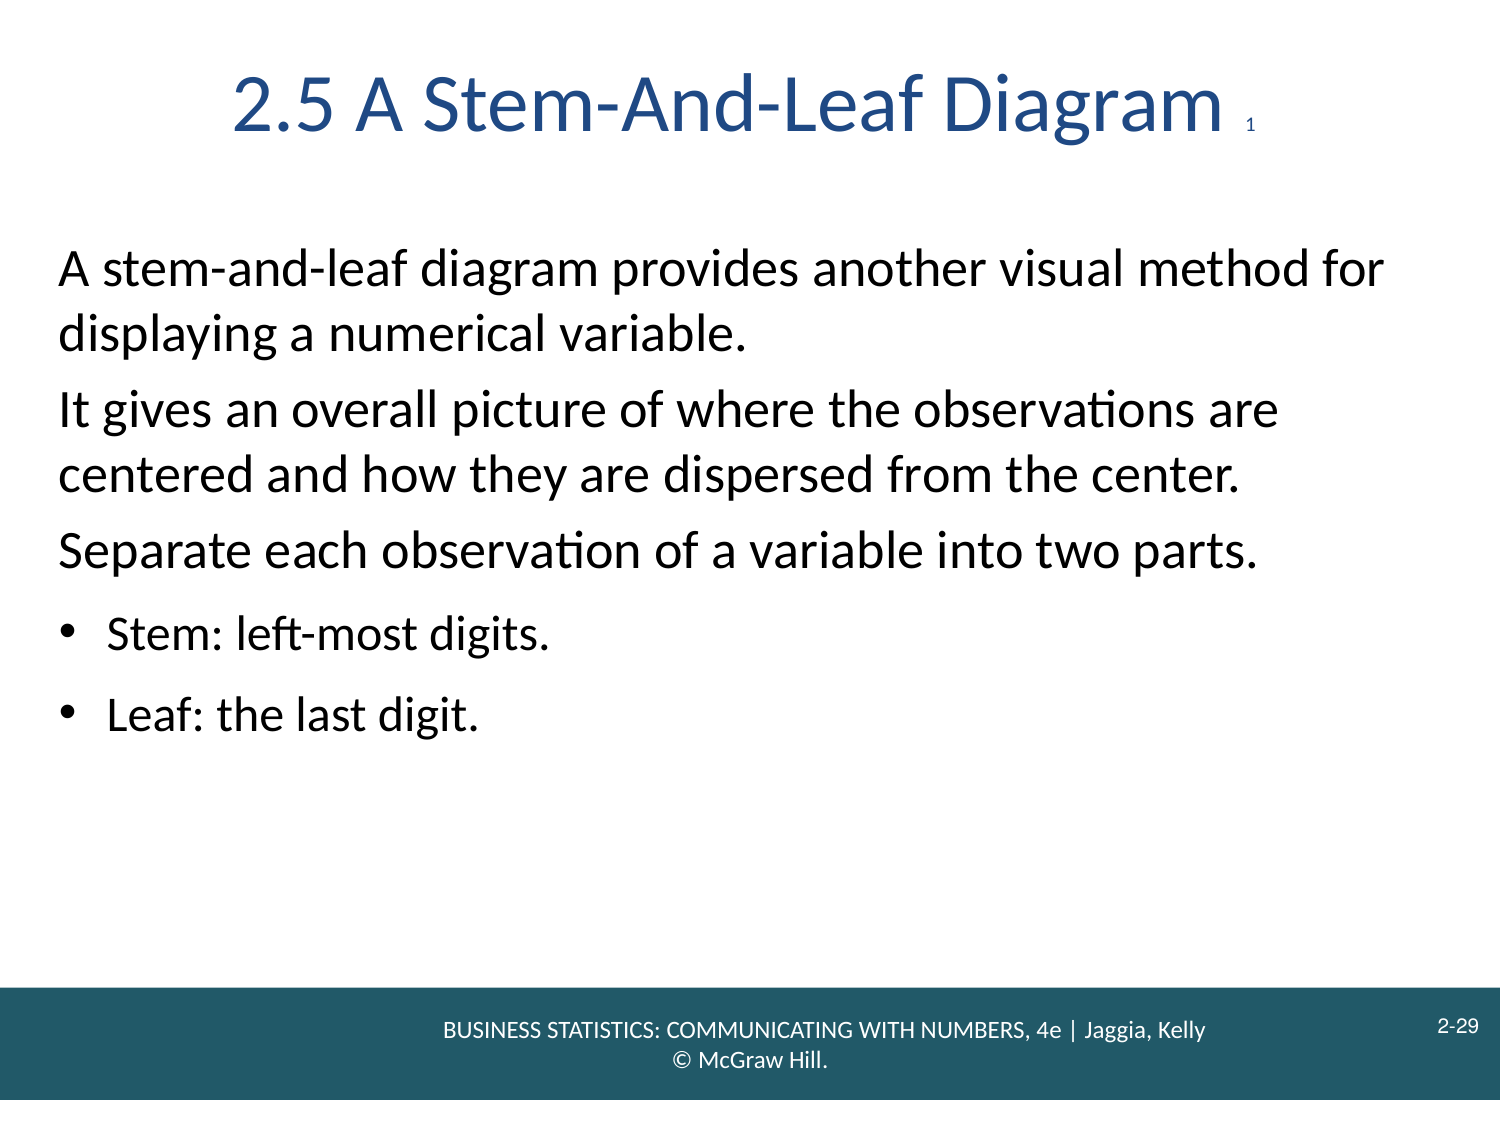

# 2.5 A Stem-And-Leaf Diagram 1
A stem-and-leaf diagram provides another visual method for displaying a numerical variable.
It gives an overall picture of where the observations are centered and how they are dispersed from the center.
Separate each observation of a variable into two parts.
Stem: left-most digits.
Leaf: the last digit.